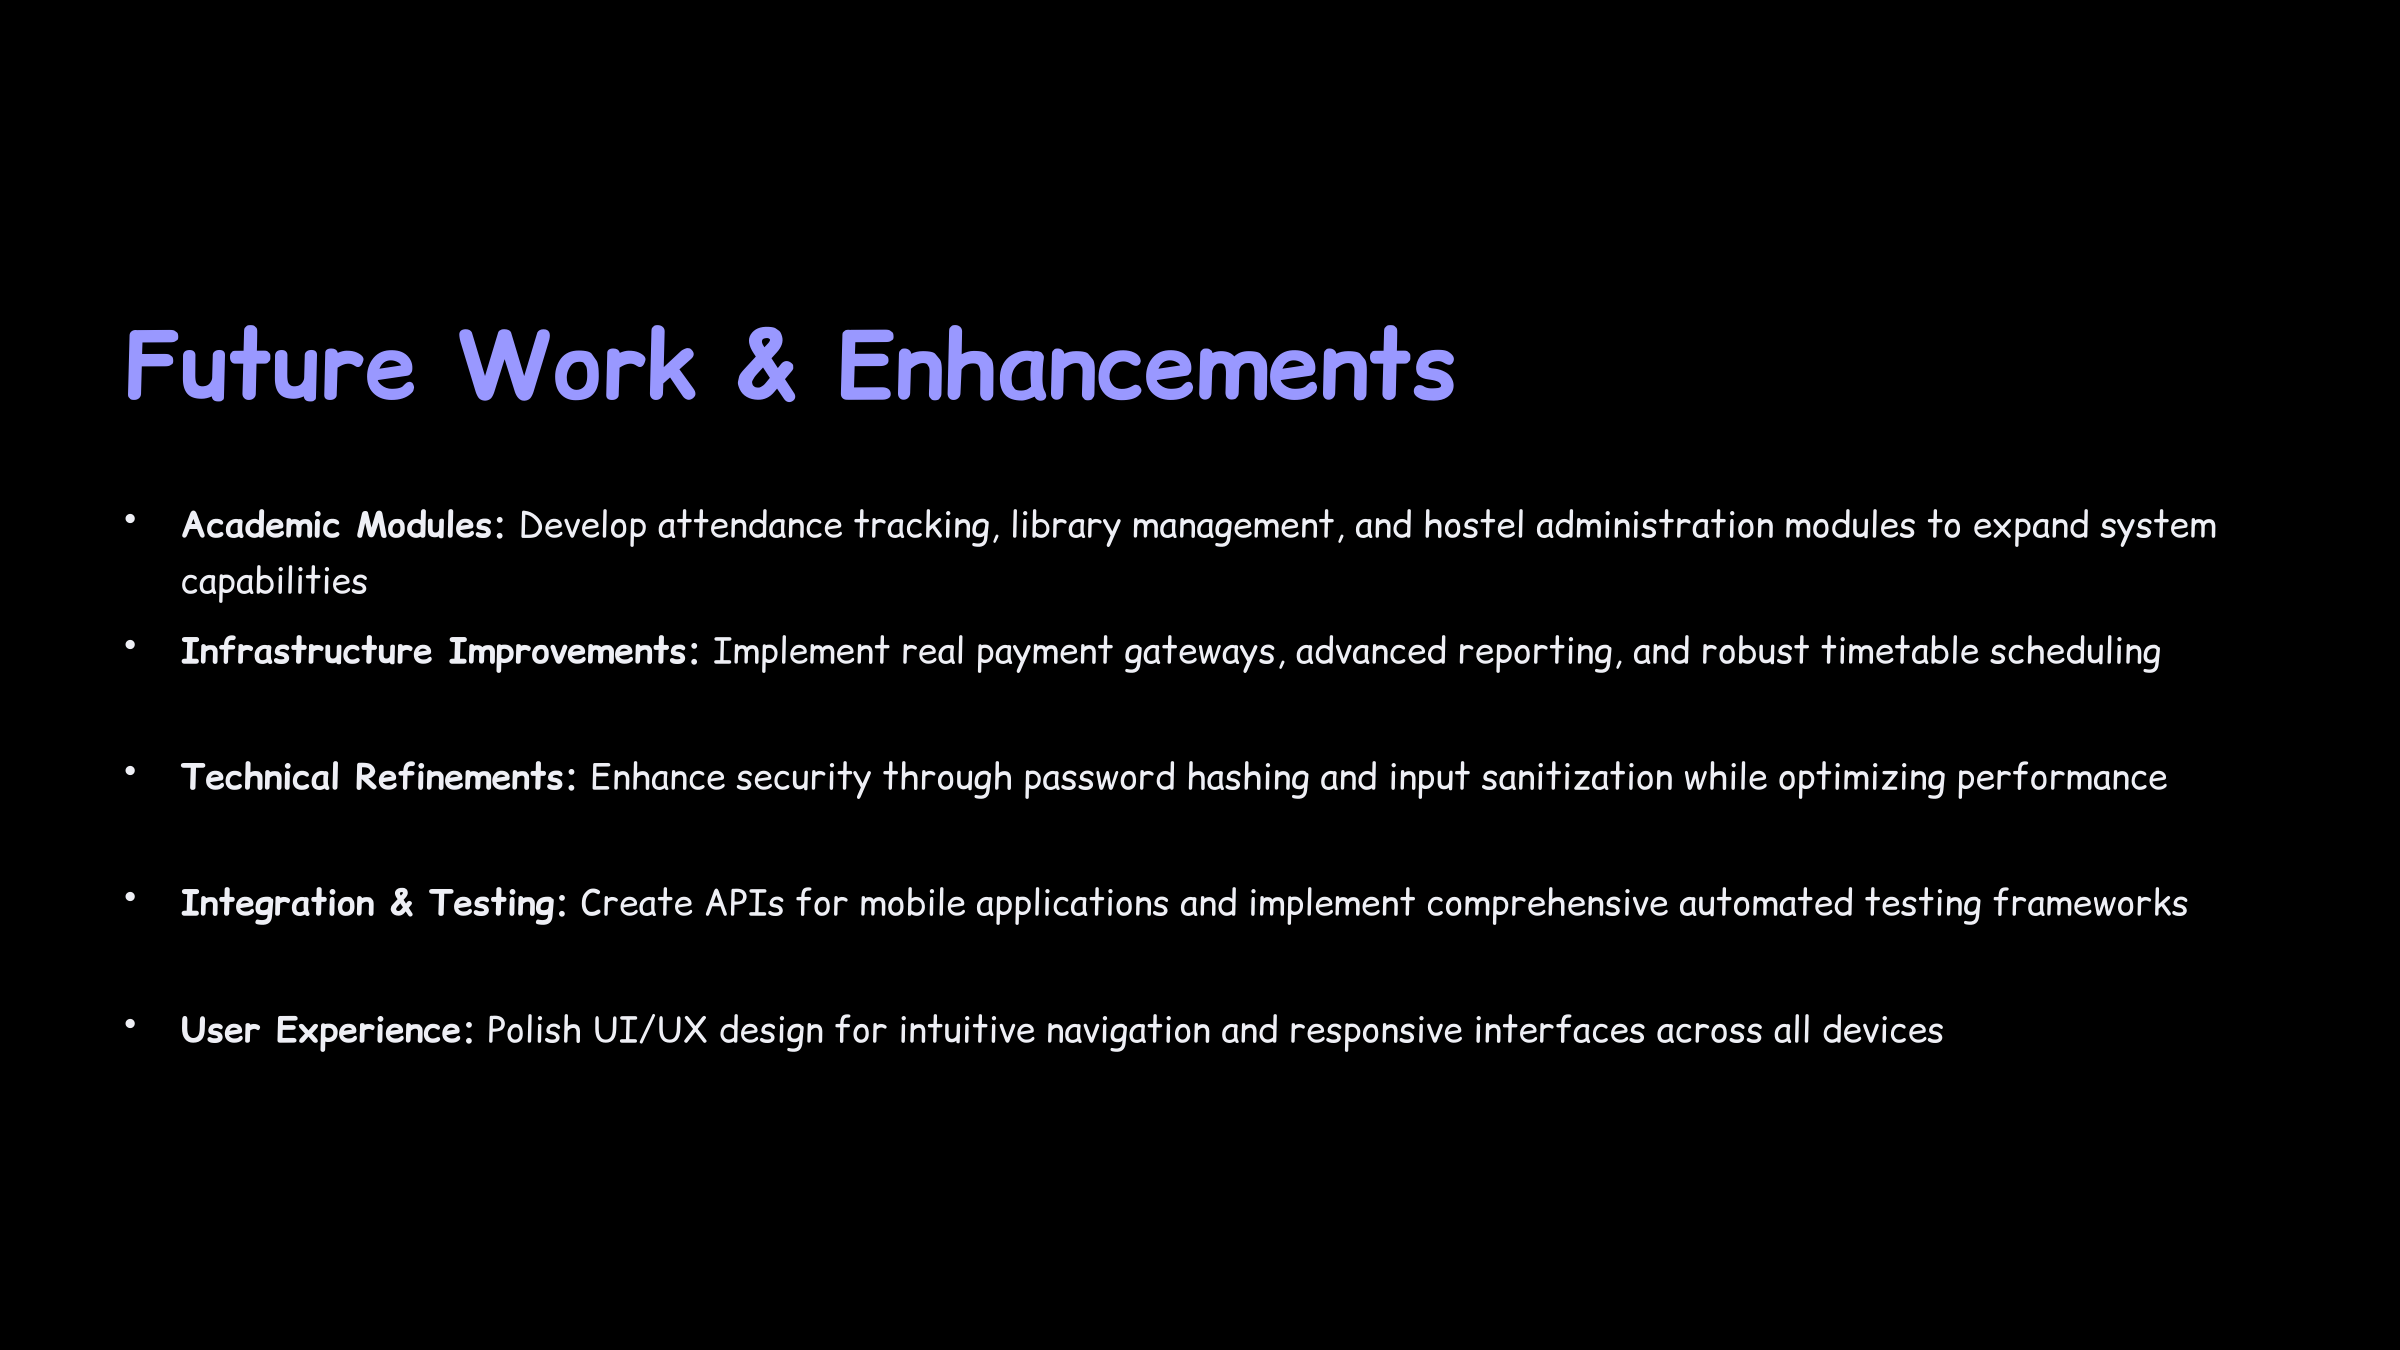

Future Work & Enhancements
Academic Modules: Develop attendance tracking, library management, and hostel administration modules to expand system capabilities
Infrastructure Improvements: Implement real payment gateways, advanced reporting, and robust timetable scheduling
Technical Refinements: Enhance security through password hashing and input sanitization while optimizing performance
Integration & Testing: Create APIs for mobile applications and implement comprehensive automated testing frameworks
User Experience: Polish UI/UX design for intuitive navigation and responsive interfaces across all devices